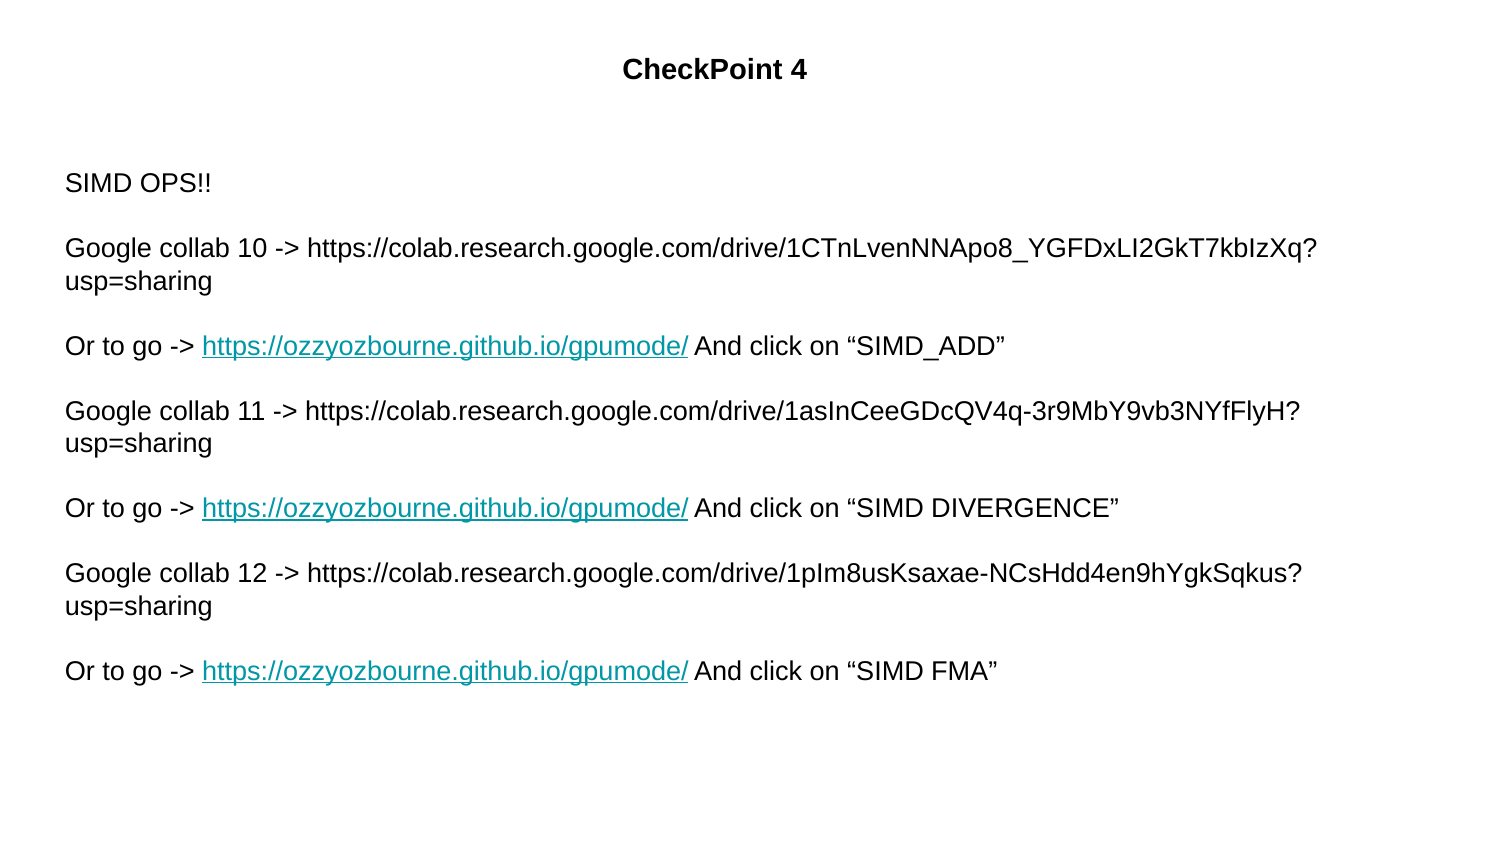

CheckPoint 4
SIMD OPS!!

Google collab 10 -> https://colab.research.google.com/drive/1CTnLvenNNApo8_YGFDxLI2GkT7kbIzXq?usp=sharing

Or to go -> https://ozzyozbourne.github.io/gpumode/ And click on “SIMD_ADD”

Google collab 11 -> https://colab.research.google.com/drive/1asInCeeGDcQV4q-3r9MbY9vb3NYfFlyH?usp=sharing

Or to go -> https://ozzyozbourne.github.io/gpumode/ And click on “SIMD DIVERGENCE”

Google collab 12 -> https://colab.research.google.com/drive/1pIm8usKsaxae-NCsHdd4en9hYgkSqkus?usp=sharing

Or to go -> https://ozzyozbourne.github.io/gpumode/ And click on “SIMD FMA”